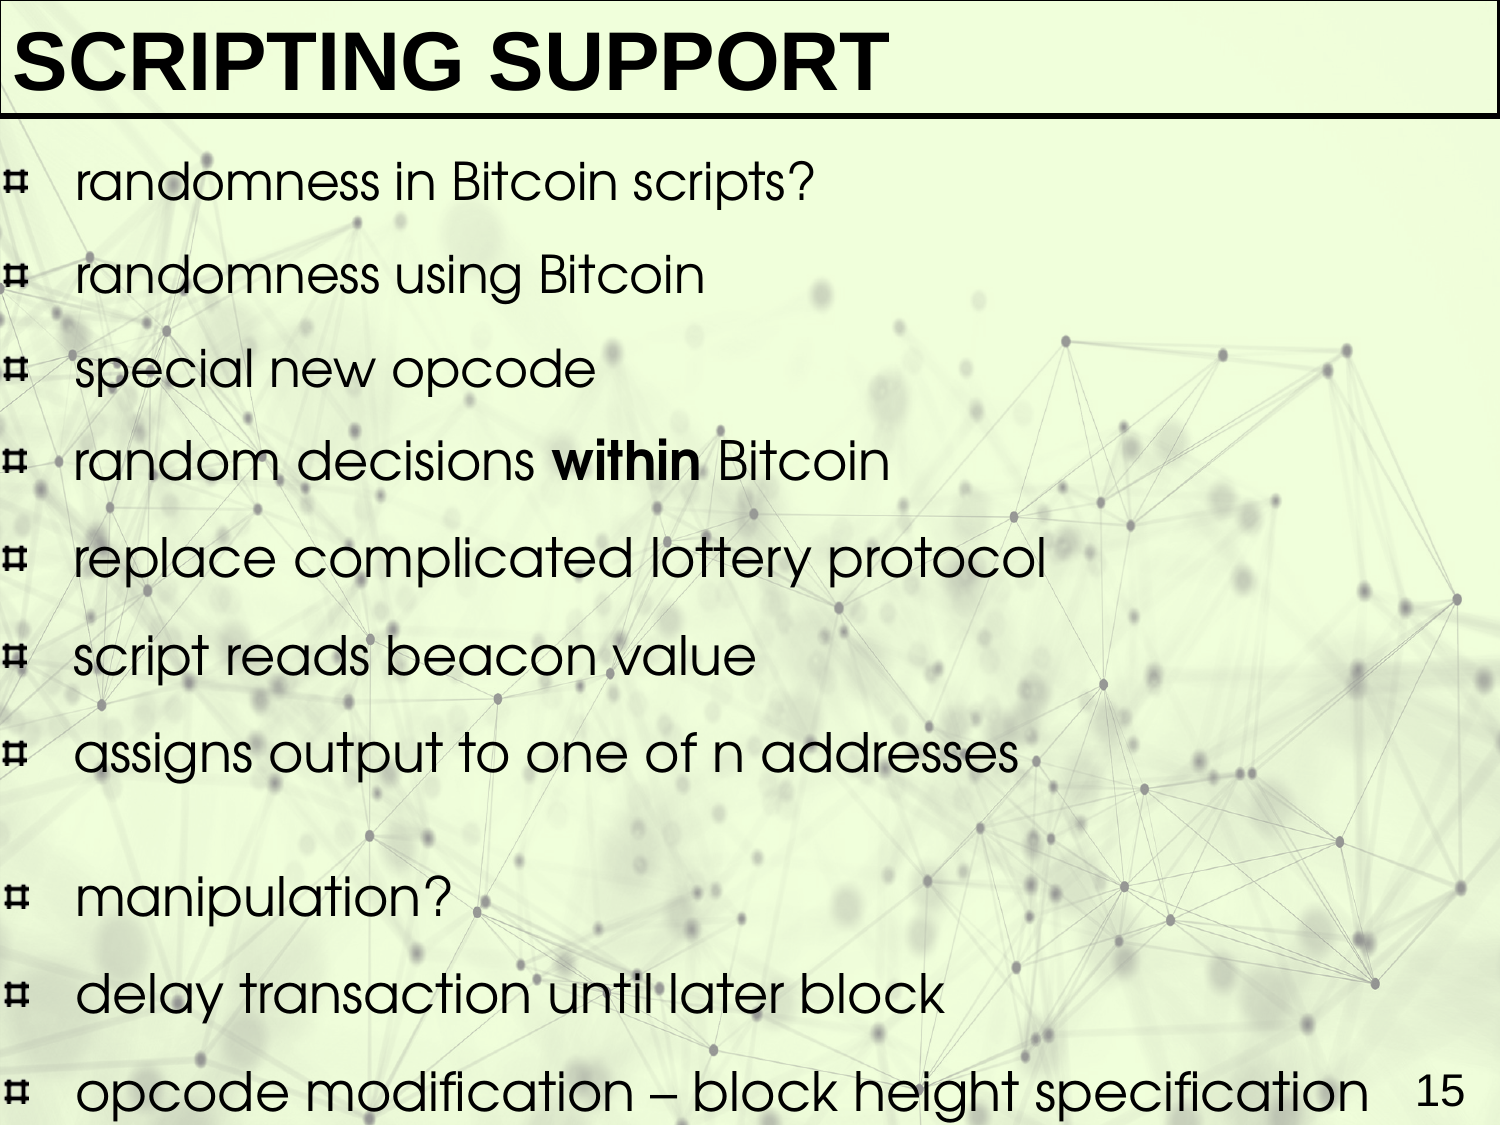

Scripting support
randomness in Bitcoin scripts?
randomness using Bitcoin
special new opcode
random decisions within Bitcoin
replace complicated lottery protocol
script reads beacon value
assigns output to one of n addresses
manipulation?
delay transaction until later block
opcode modification – block height specification
15